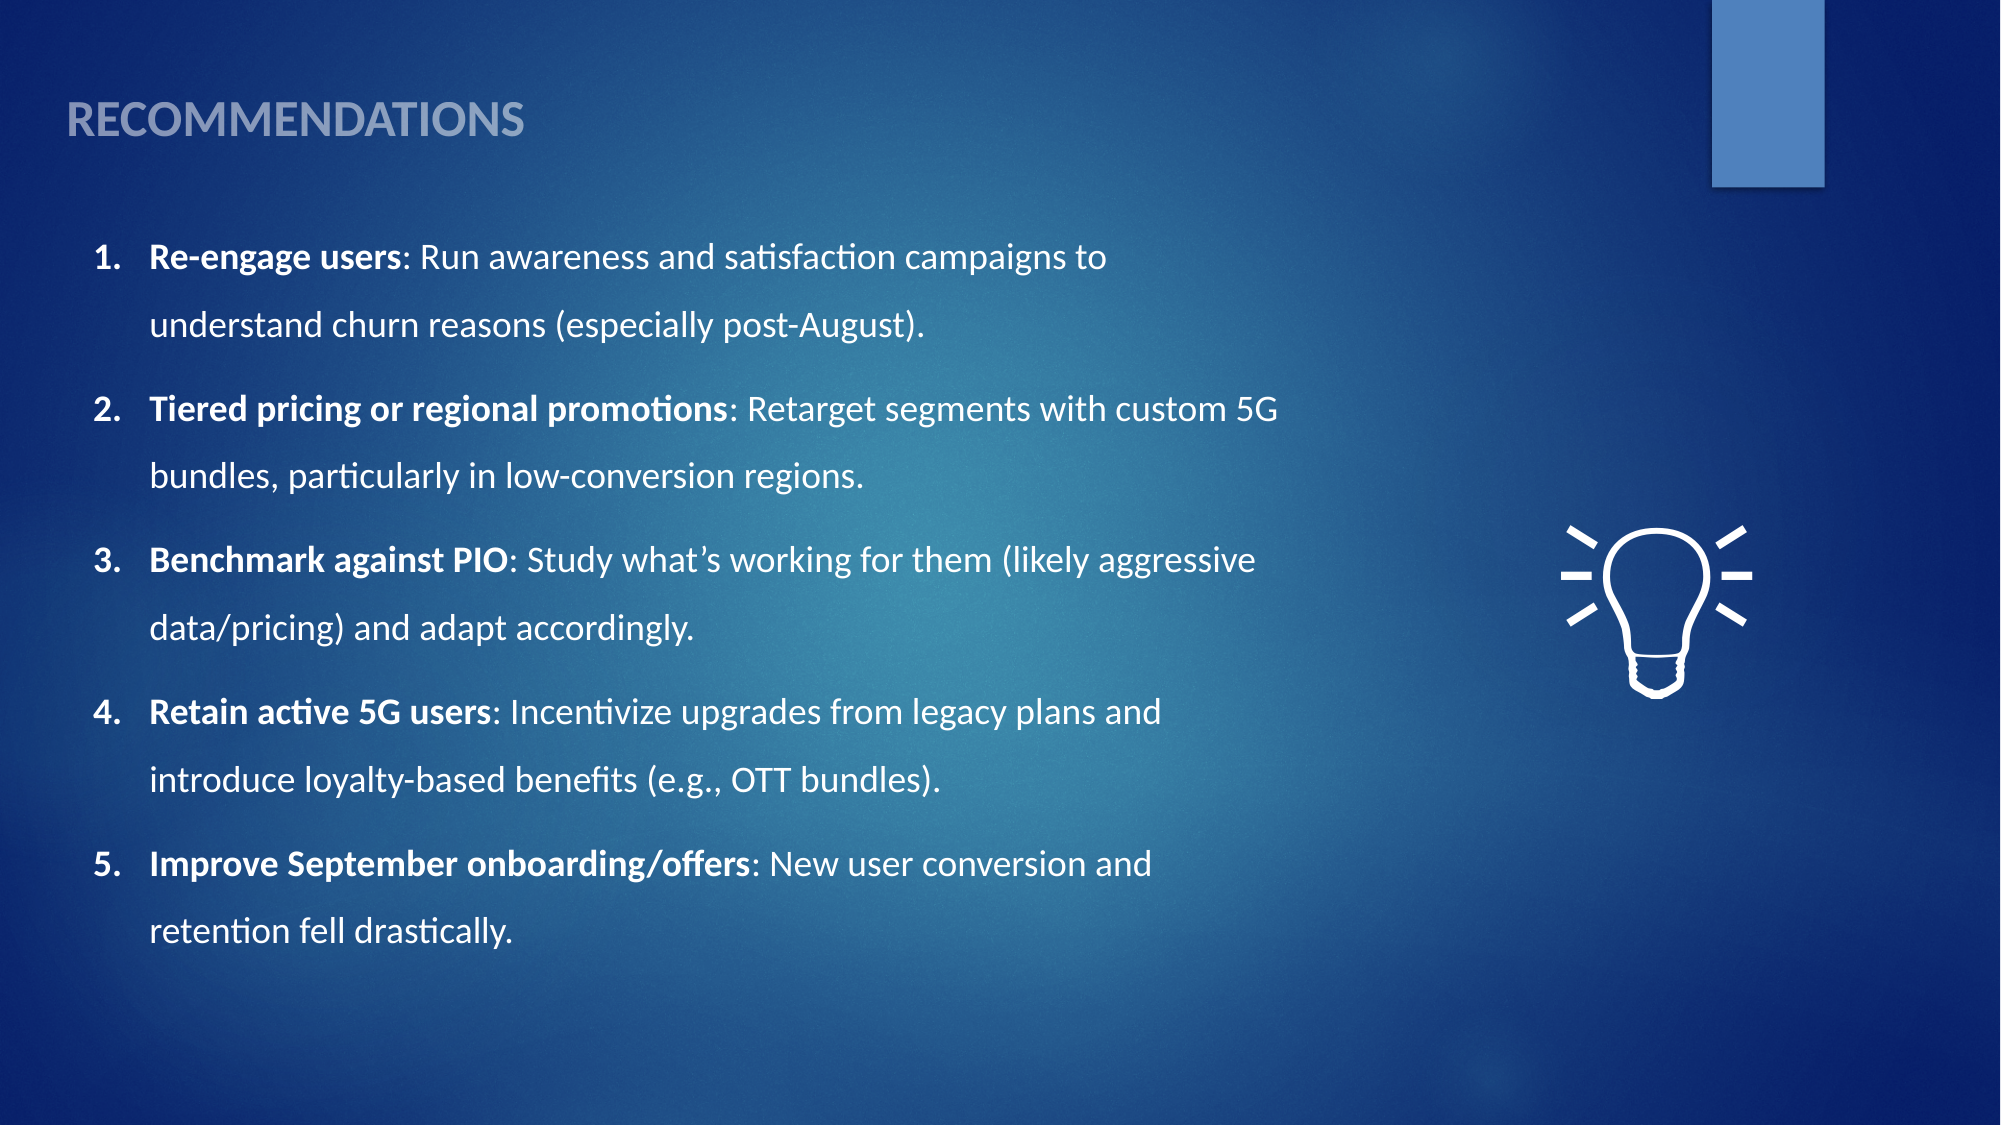

RECOMMENDATIONS
Re-engage users: Run awareness and satisfaction campaigns to understand churn reasons (especially post-August).
Tiered pricing or regional promotions: Retarget segments with custom 5G bundles, particularly in low-conversion regions.
Benchmark against PIO: Study what’s working for them (likely aggressive data/pricing) and adapt accordingly.
Retain active 5G users: Incentivize upgrades from legacy plans and introduce loyalty-based benefits (e.g., OTT bundles).
Improve September onboarding/offers: New user conversion and retention fell drastically.
💡